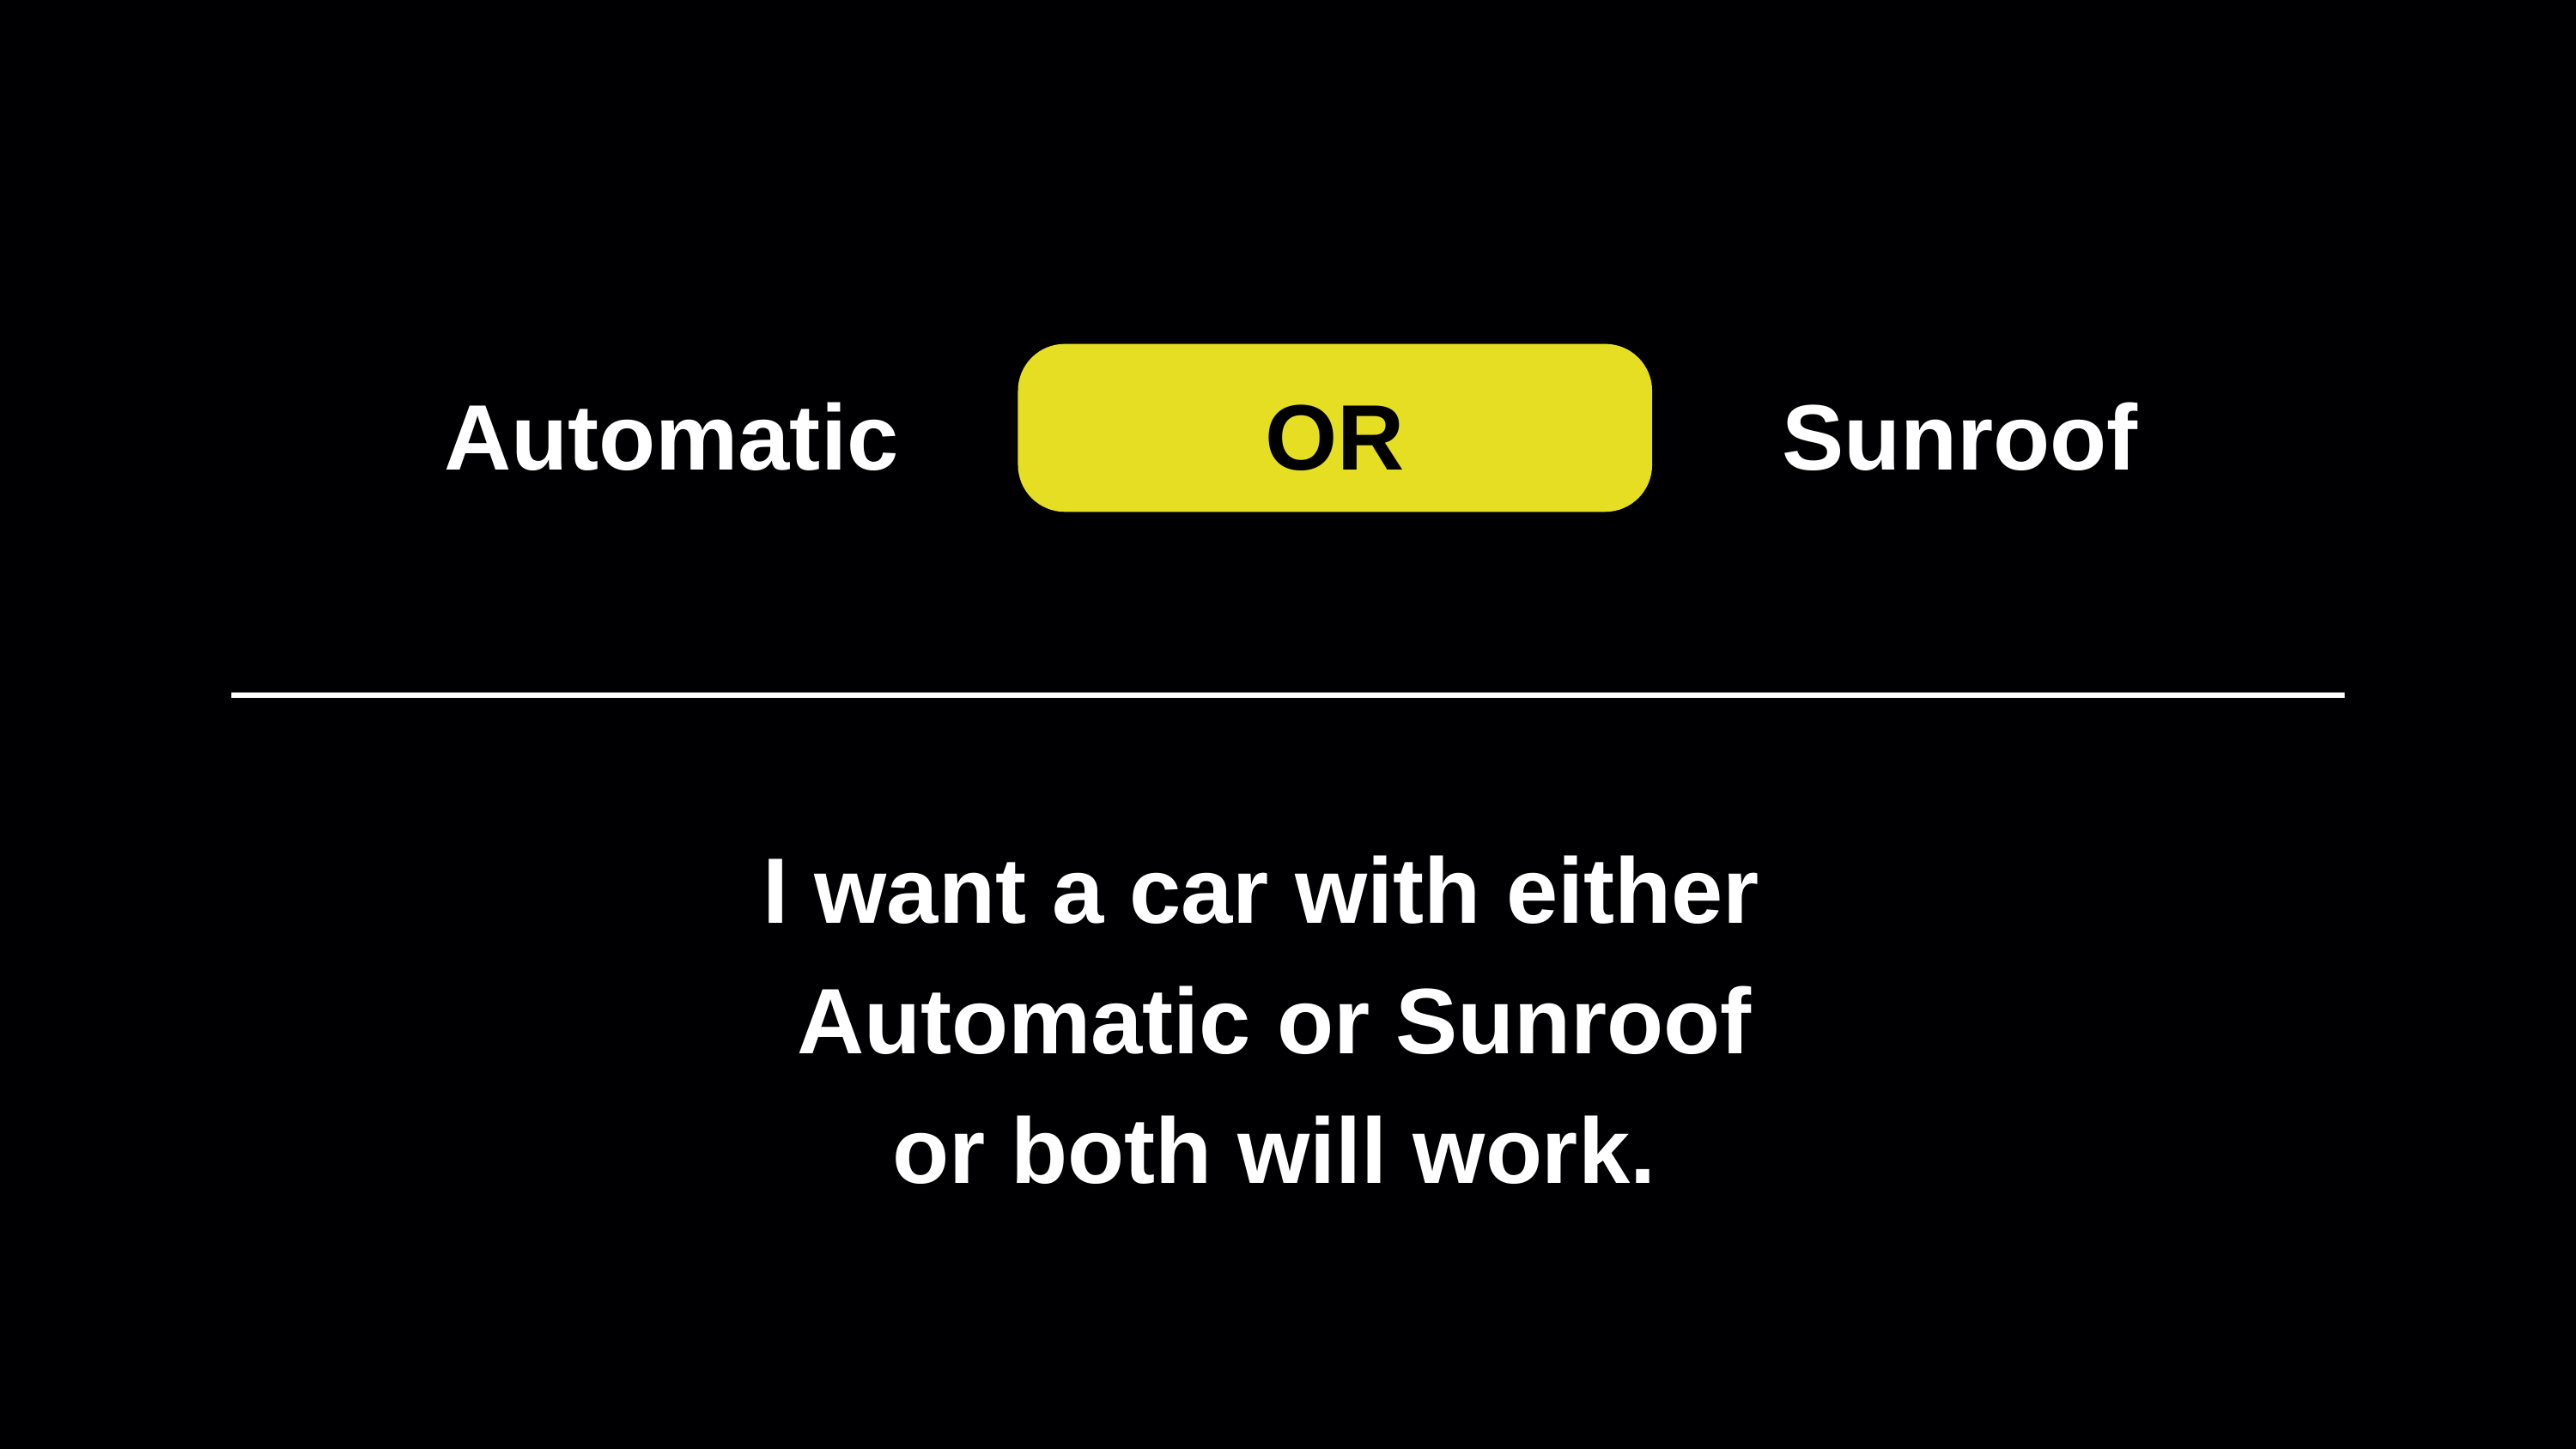

Automatic
OR
Sunroof

I want a car with either
Automatic or Sunroof
or both will work.